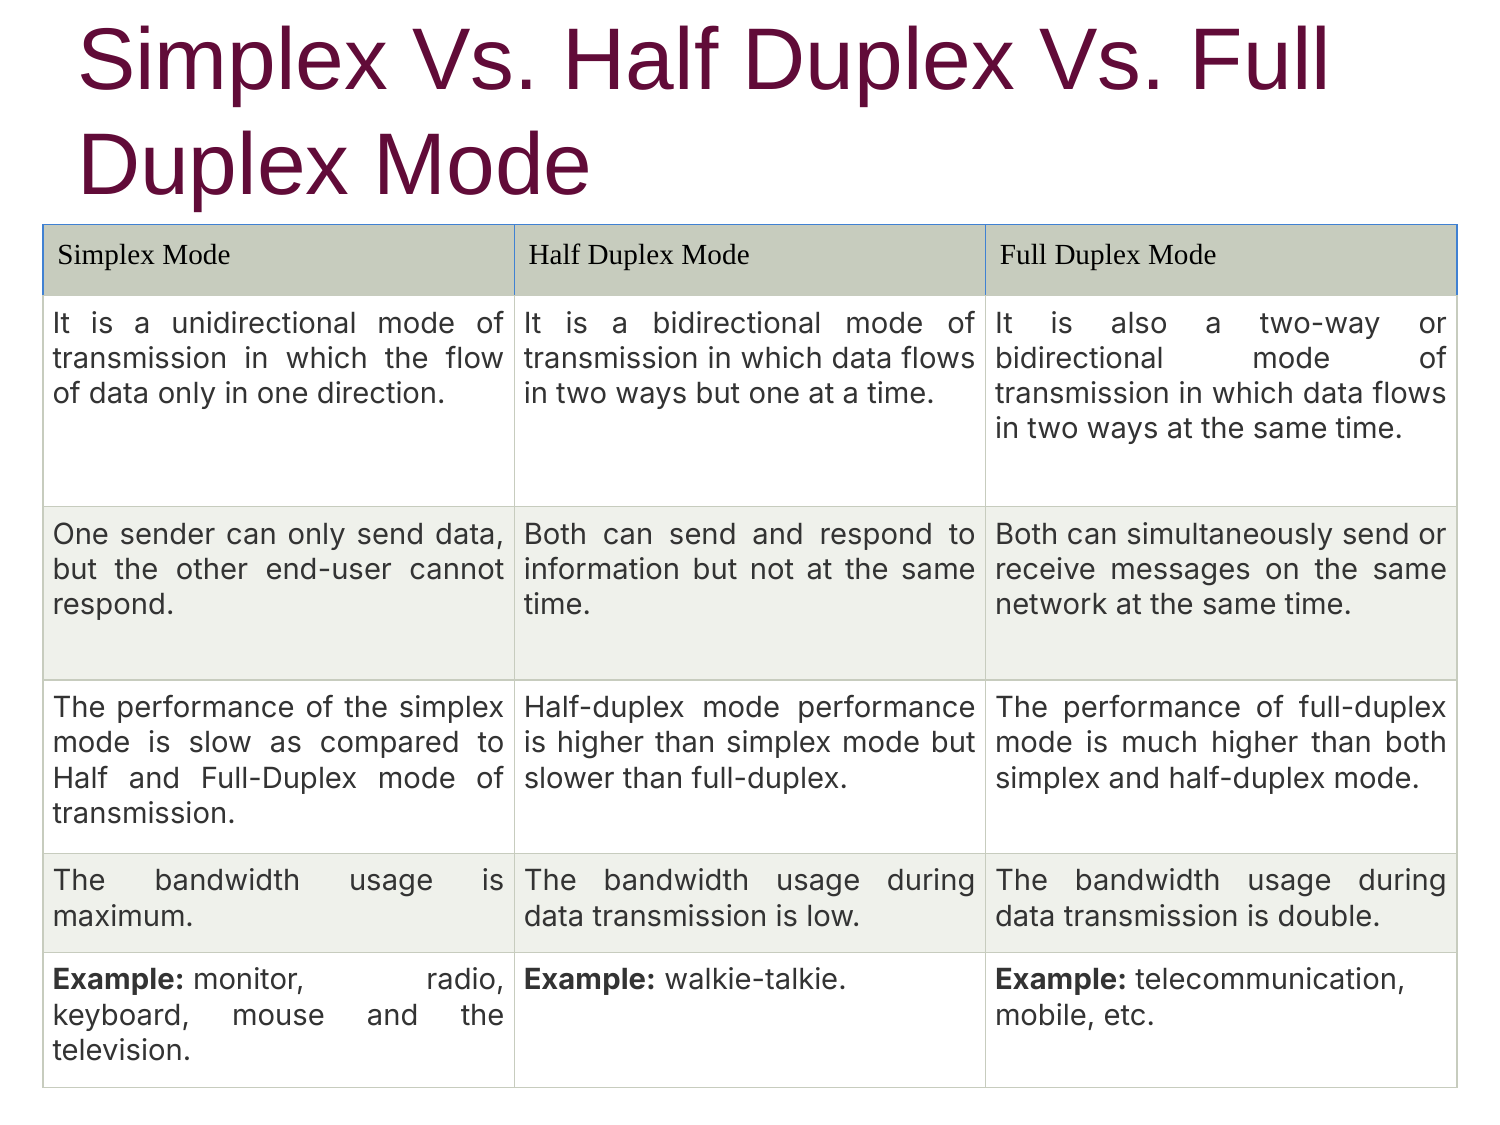

# Simplex Vs. Half Duplex Vs. Full Duplex Mode
| Simplex Mode | Half Duplex Mode | Full Duplex Mode |
| --- | --- | --- |
| It is a unidirectional mode of transmission in which the flow of data only in one direction. | It is a bidirectional mode of transmission in which data flows in two ways but one at a time. | It is also a two-way or bidirectional mode of transmission in which data flows in two ways at the same time. |
| One sender can only send data, but the other end-user cannot respond. | Both can send and respond to information but not at the same time. | Both can simultaneously send or receive messages on the same network at the same time. |
| The performance of the simplex mode is slow as compared to Half and Full-Duplex mode of transmission. | Half-duplex mode performance is higher than simplex mode but slower than full-duplex. | The performance of full-duplex mode is much higher than both simplex and half-duplex mode. |
| The bandwidth usage is maximum. | The bandwidth usage during data transmission is low. | The bandwidth usage during data transmission is double. |
| Example: monitor, radio, keyboard, mouse and the television. | Example: walkie-talkie. | Example: telecommunication, mobile, etc. |